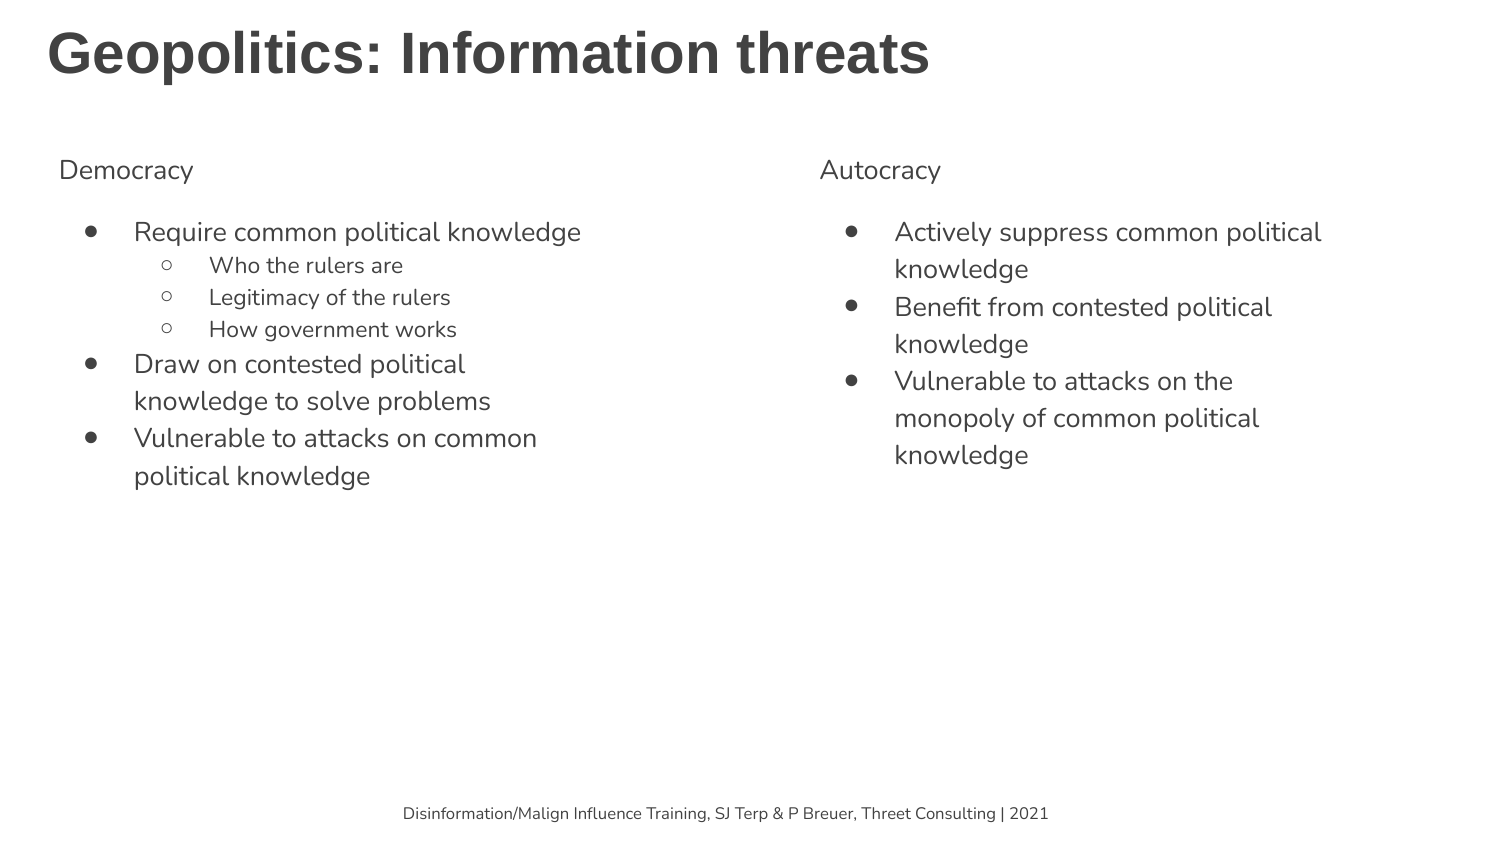

# Geopolitics: Information threats
Democracy
Require common political knowledge
Who the rulers are
Legitimacy of the rulers
How government works
Draw on contested political knowledge to solve problems
Vulnerable to attacks on common political knowledge

Autocracy
Actively suppress common political knowledge
Benefit from contested political knowledge
Vulnerable to attacks on the monopoly of common political knowledge